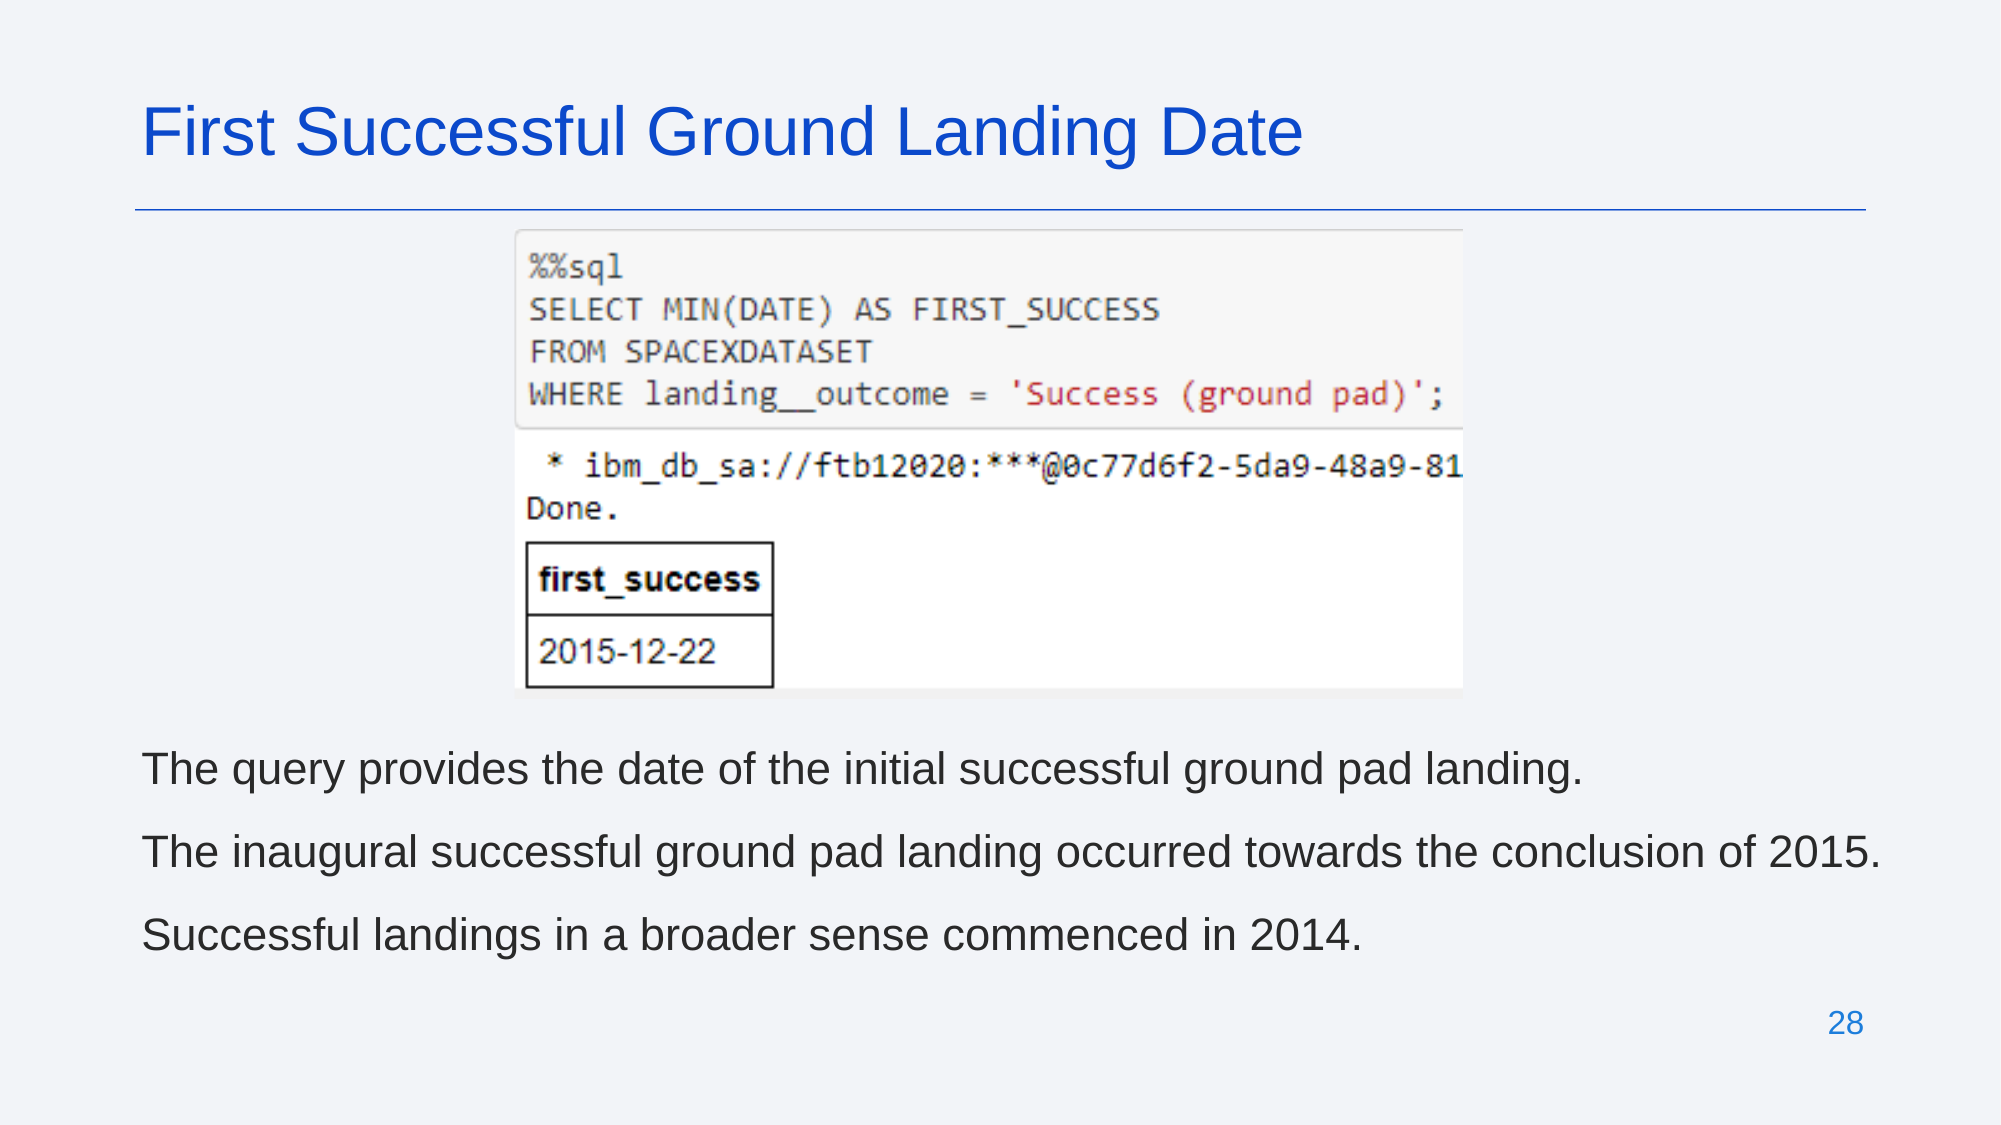

First Successful Ground Landing Date

The query provides the date of the initial successful ground pad landing.
The inaugural successful ground pad landing occurred towards the conclusion of 2015.
Successful landings in a broader sense commenced in 2014.
28